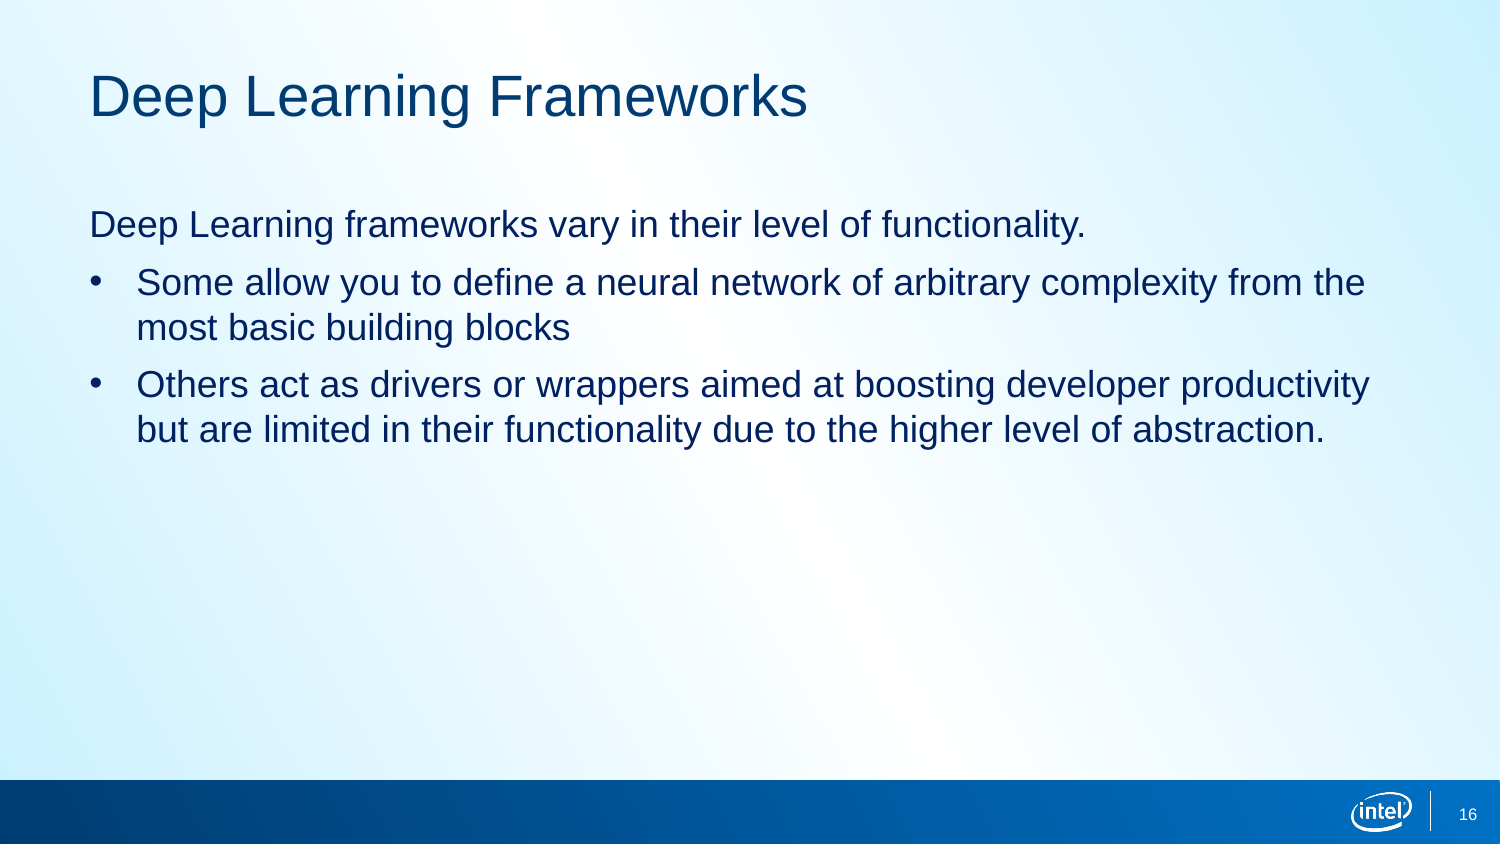

Deep Learning Frameworks
Deep Learning frameworks vary in their level of functionality.
Some allow you to define a neural network of arbitrary complexity from the most basic building blocks
Others act as drivers or wrappers aimed at boosting developer productivity but are limited in their functionality due to the higher level of abstraction.
16